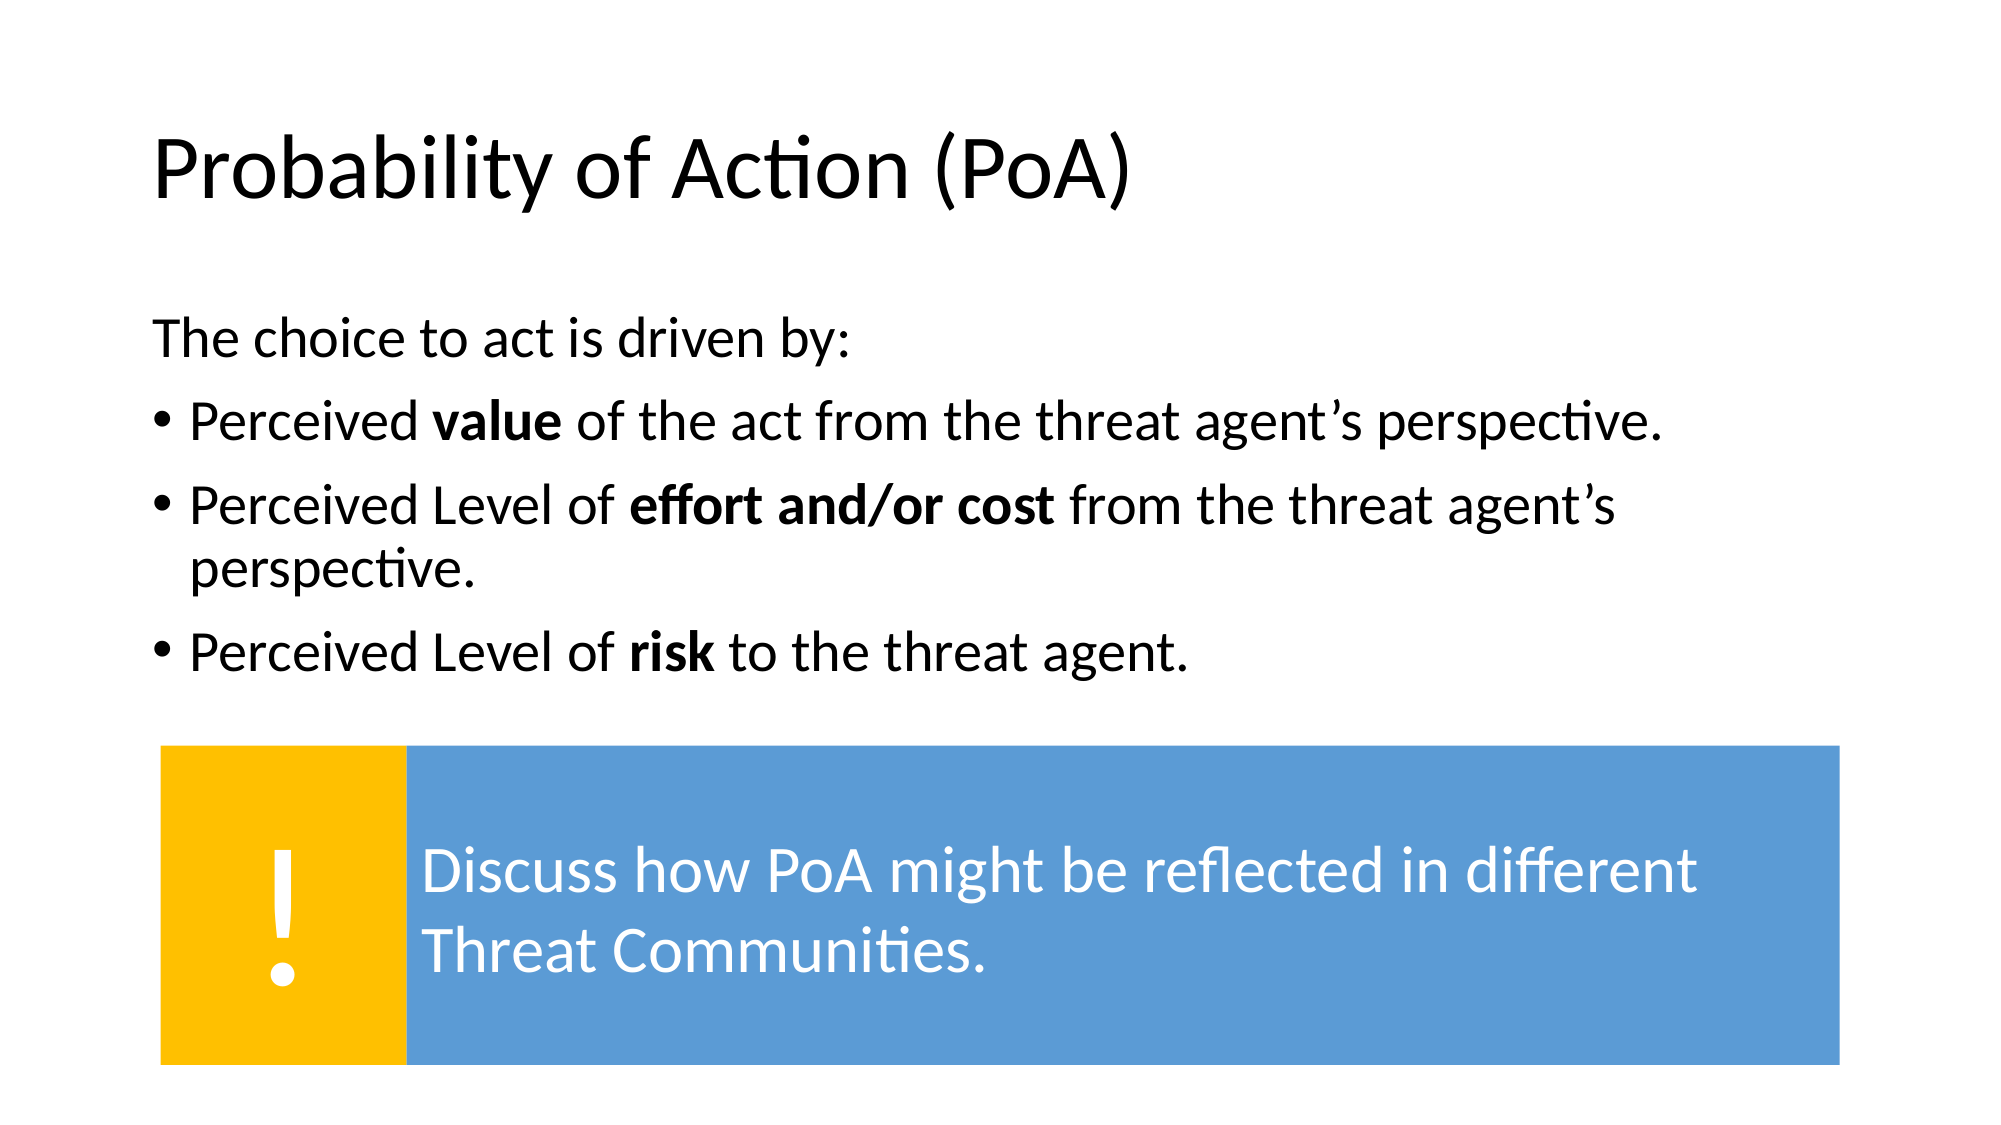

# Probability of Action (PoA)
The choice to act is driven by:
Perceived value of the act from the threat agent’s perspective.
Perceived Level of effort and/or cost from the threat agent’s perspective.
Perceived Level of risk to the threat agent.
!
Discuss how PoA might be reflected in different Threat Communities.